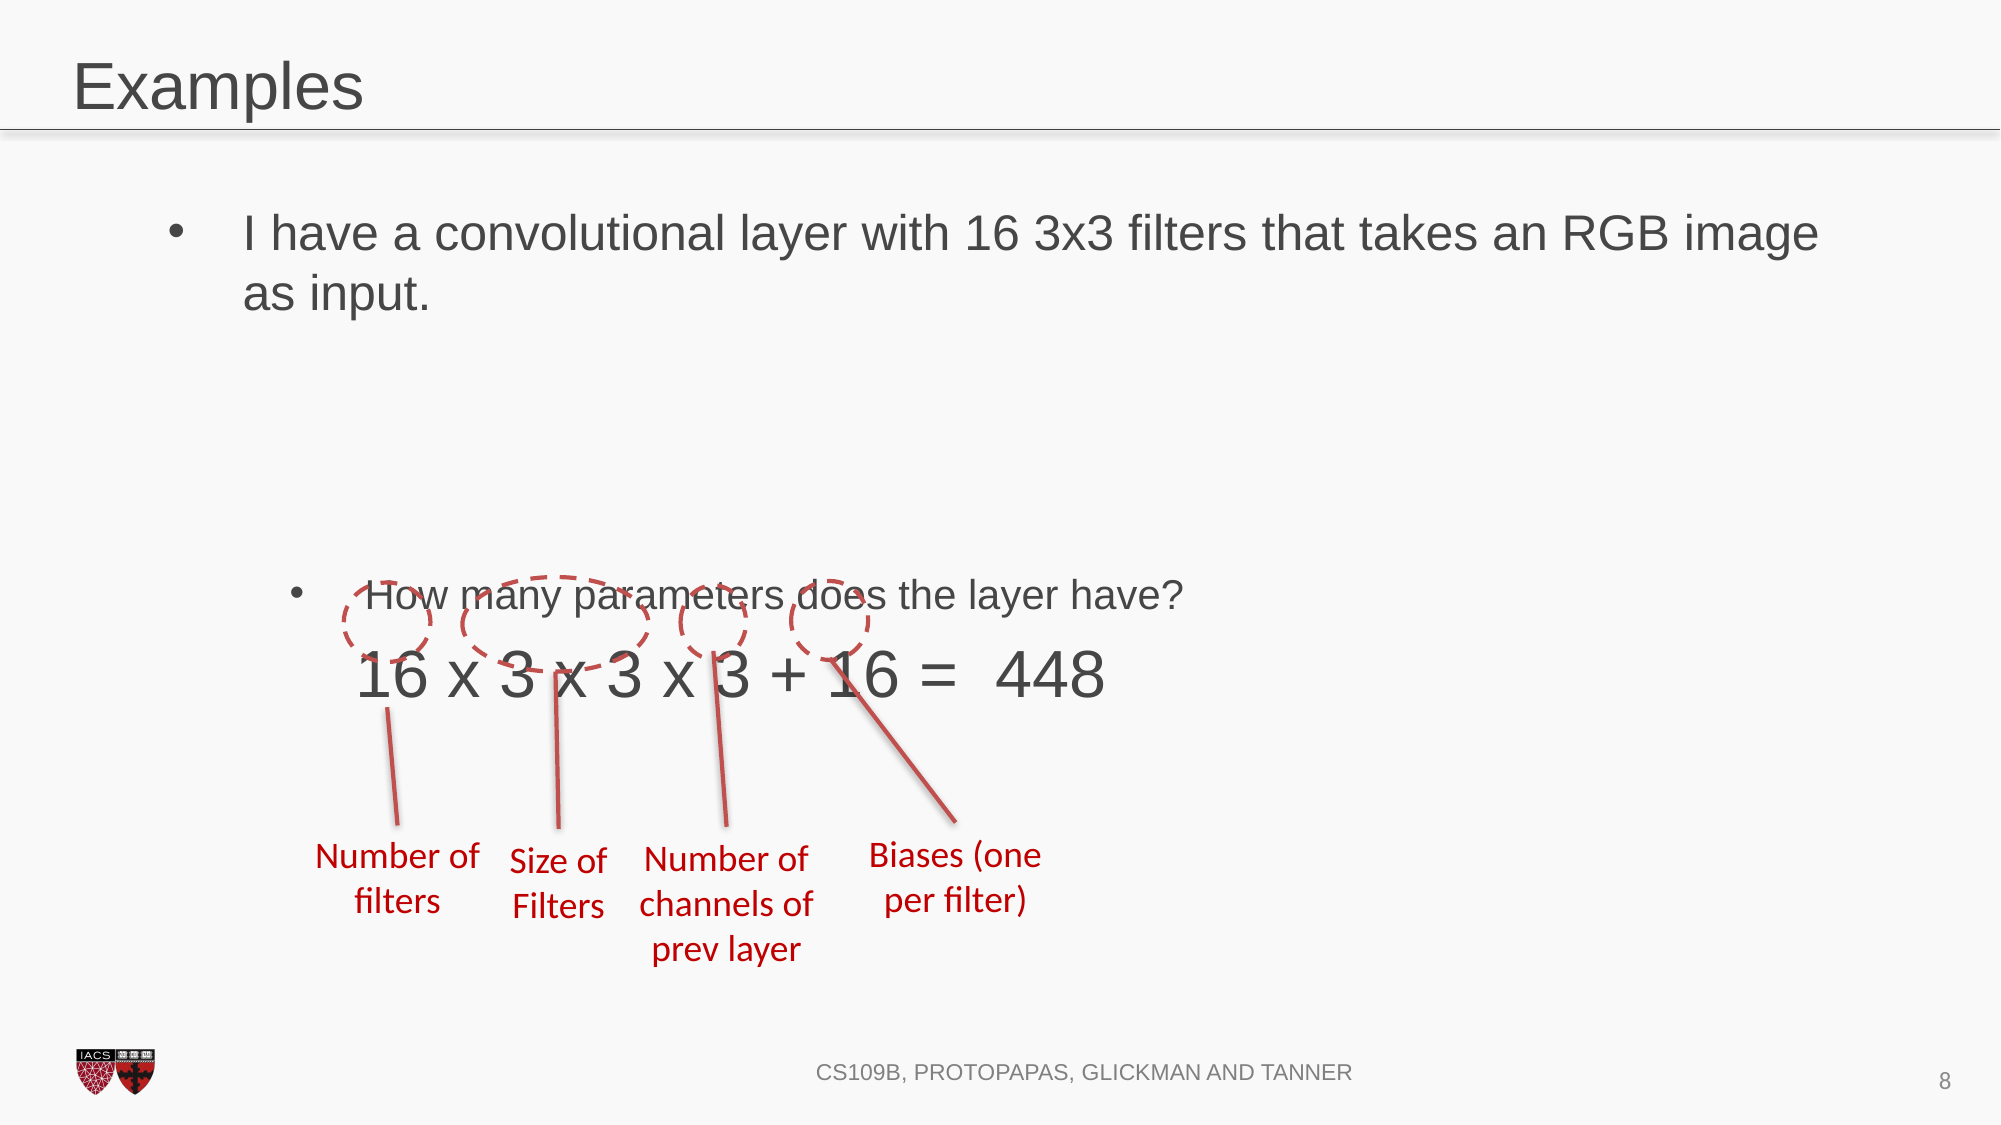

# Examples
I have a convolutional layer with 16 3x3 filters that takes an RGB image as input.

How many parameters does the layer have?
16 x 3 x 3 x 3 + 16 =  448

Biases (one per filter)
Number of filters
Number of channels of prev layer
Size of Filters
8